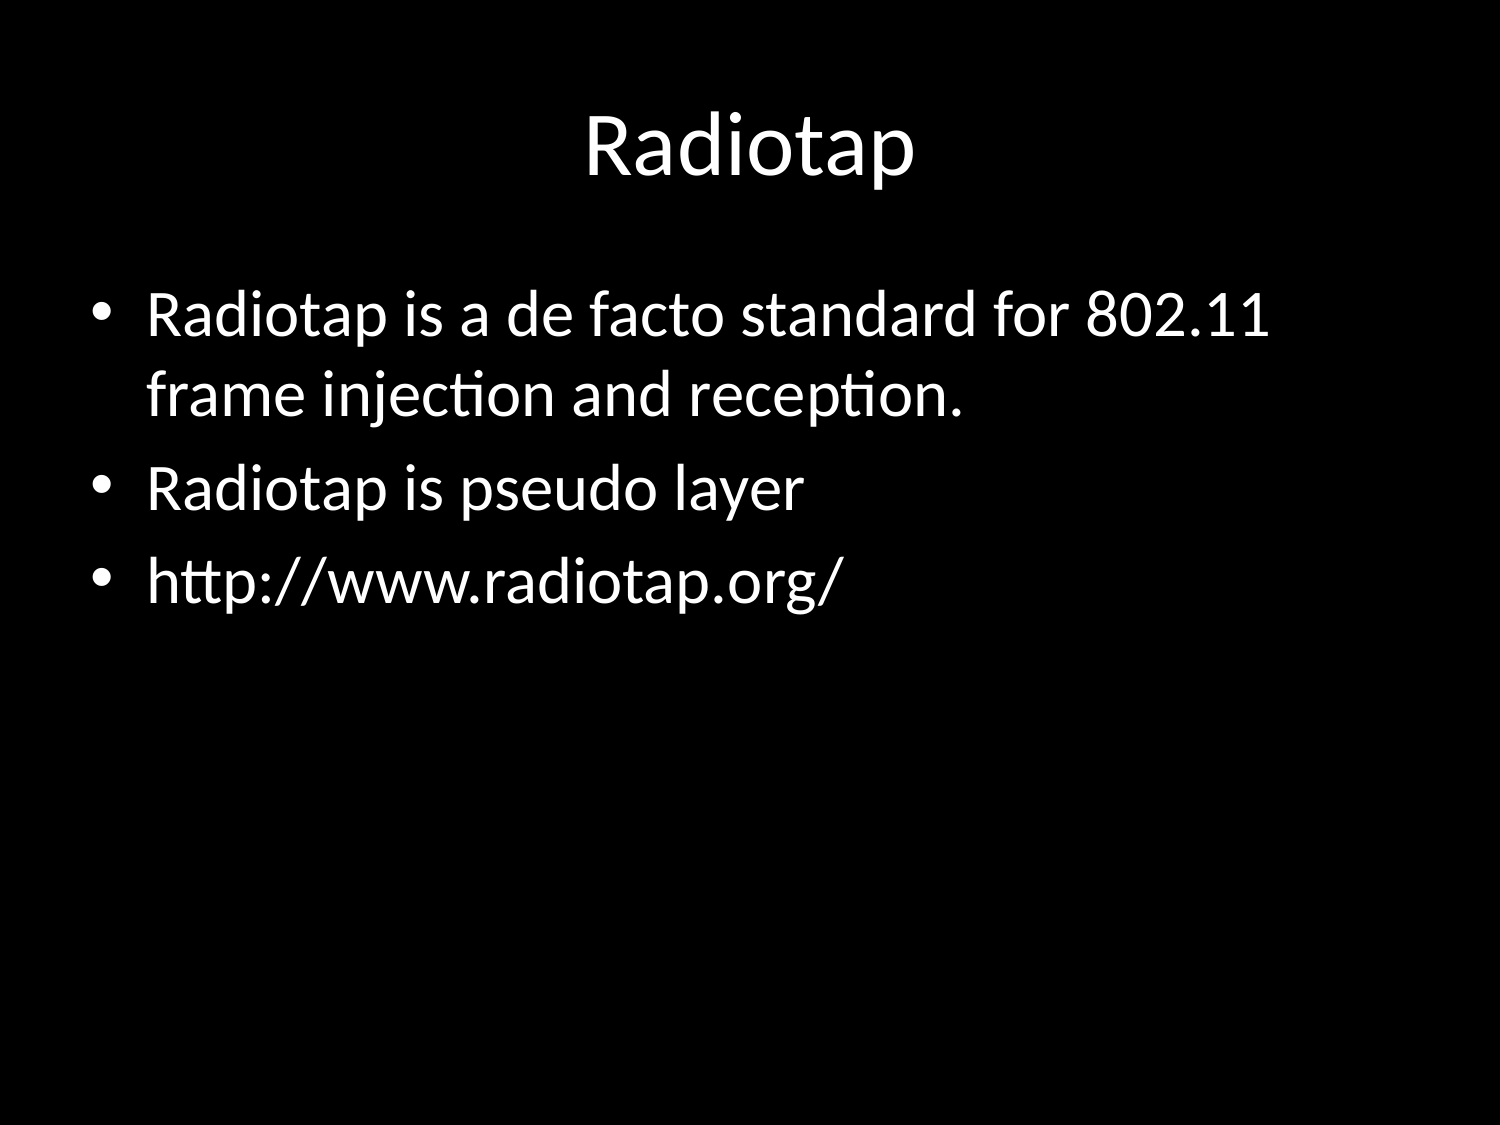

# Radiotap
Radiotap is a de facto standard for 802.11 frame injection and reception.
Radiotap is pseudo layer
http://www.radiotap.org/